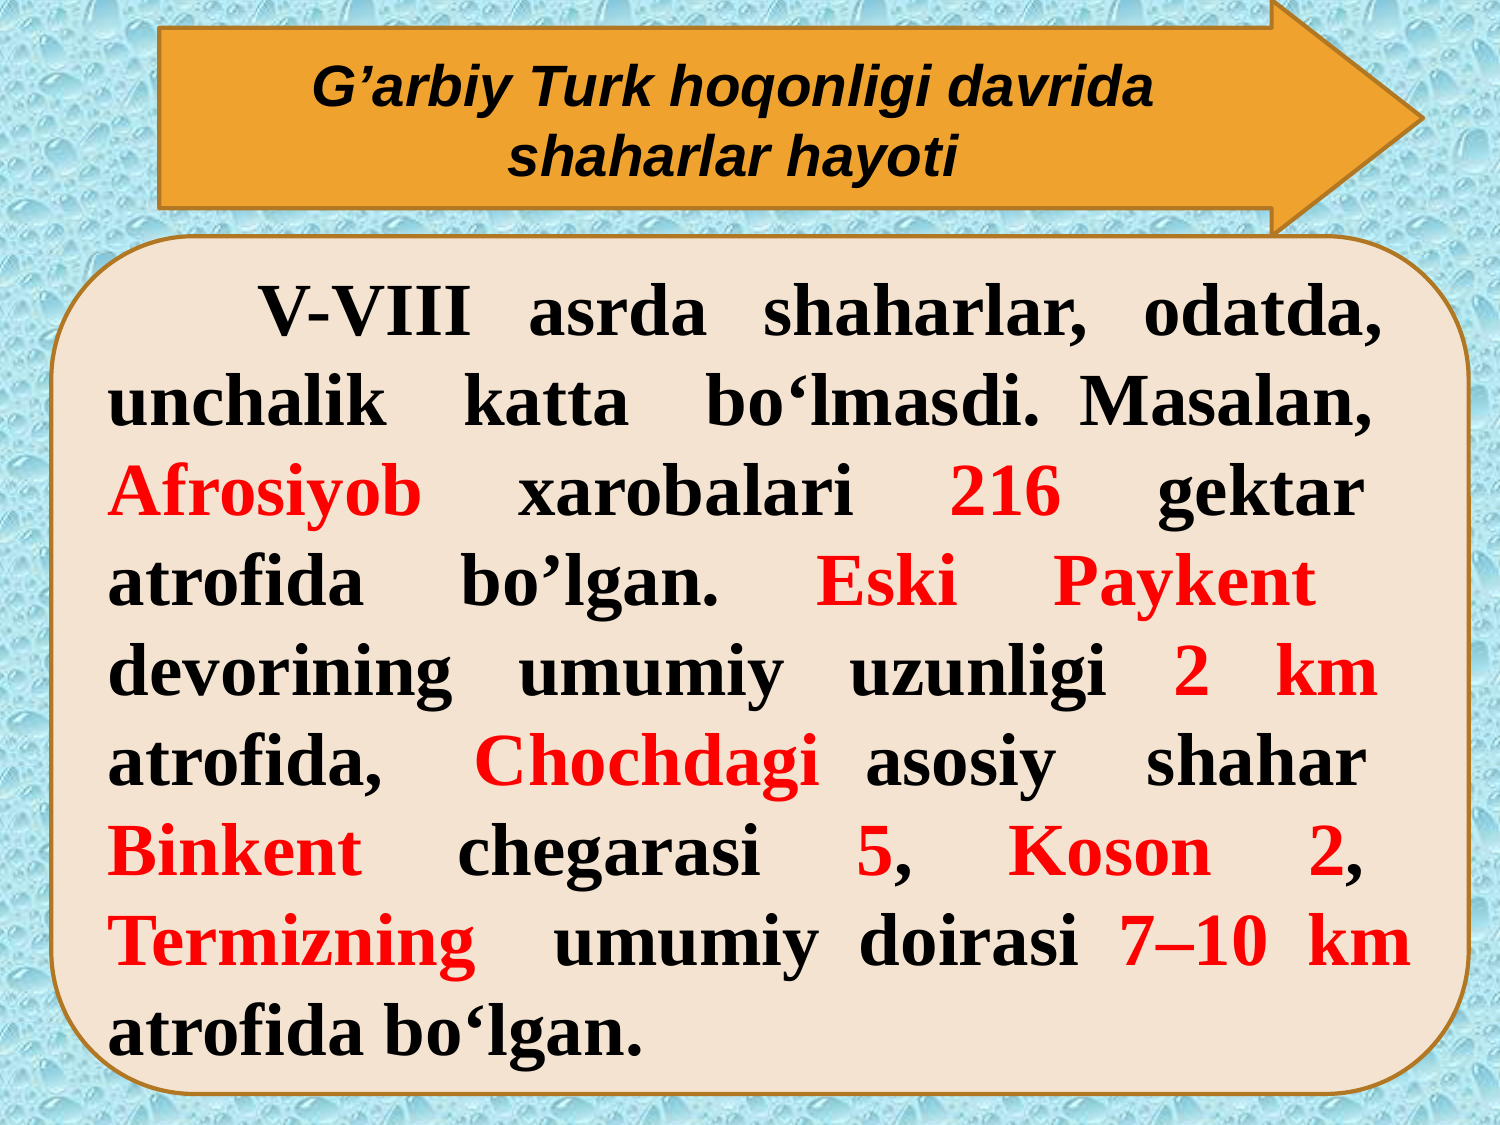

Ilohiy (teologik) nazariya.
G’arbiy Turk hoqonligi davrida shaharlar hayoti
	V-VIII  asrda  shaharlar,  odatda,  unchalik  katta  bo‘lmasdi. Masalan,  Afrosiyob  xarobalari  216  gеktar  atrofida bo’lgan. Eski Paykеnt  dеvorining  umumiy  uzunligi  2  km  atrofida,  Chochdagi asosiy  shahar  Binkеnt  chеgarasi  5,  Koson  2,  Termizning  umumiy doirasi 7–10 km atrofida bo‘lgan.